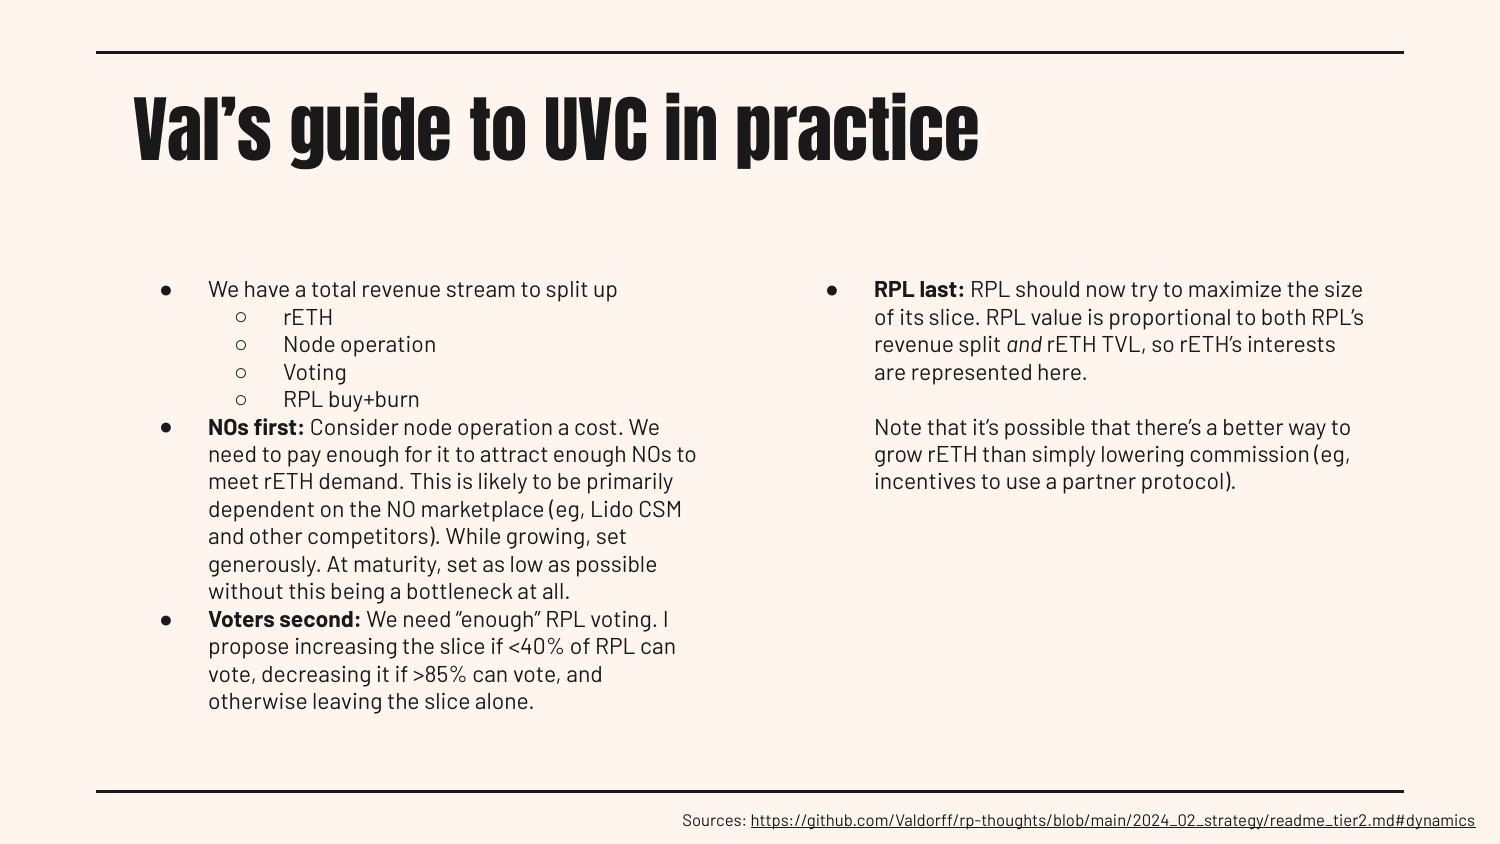

# Val’s guide to UVC in practice
We have a total revenue stream to split up
rETH
Node operation
Voting
RPL buy+burn
NOs first: Consider node operation a cost. We need to pay enough for it to attract enough NOs to meet rETH demand. This is likely to be primarily dependent on the NO marketplace (eg, Lido CSM and other competitors). While growing, set generously. At maturity, set as low as possible without this being a bottleneck at all.
Voters second: We need “enough” RPL voting. I propose increasing the slice if <40% of RPL can vote, decreasing it if >85% can vote, and otherwise leaving the slice alone.
RPL last: RPL should now try to maximize the size of its slice. RPL value is proportional to both RPL’s revenue split and rETH TVL, so rETH’s interests are represented here.
Note that it’s possible that there’s a better way to grow rETH than simply lowering commission (eg, incentives to use a partner protocol).
Sources: https://github.com/Valdorff/rp-thoughts/blob/main/2024_02_strategy/readme_tier2.md#dynamics